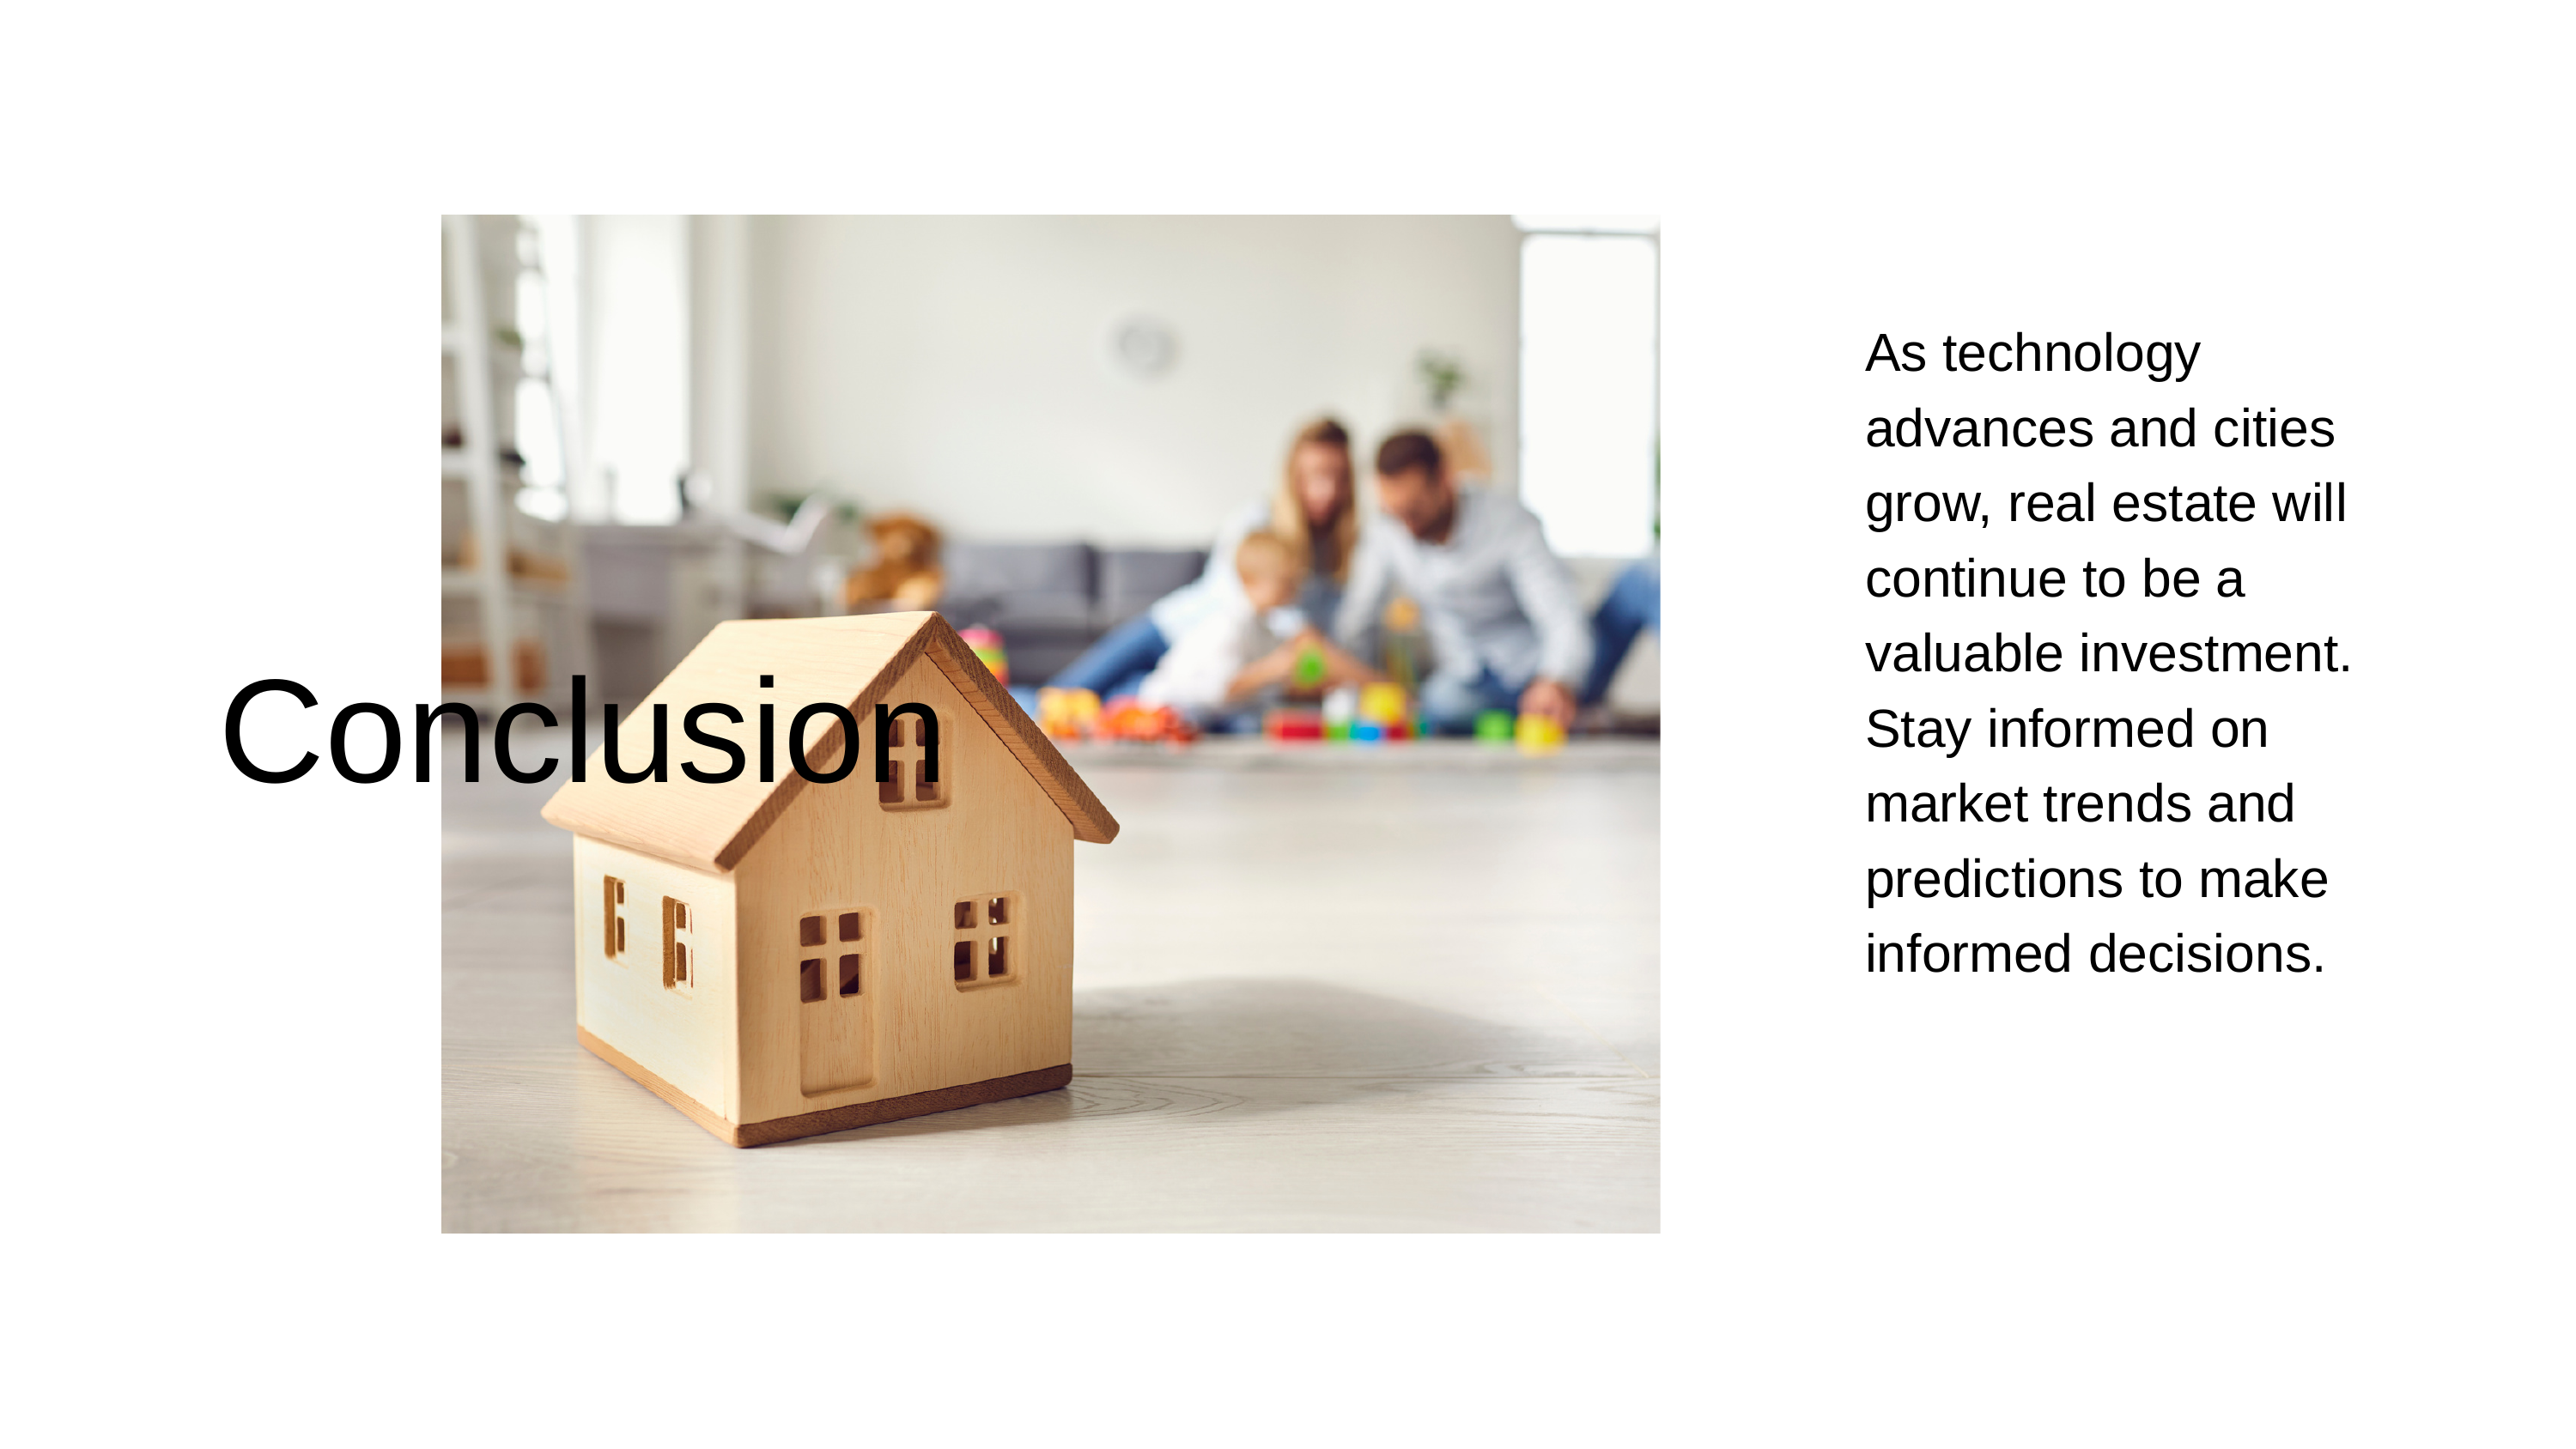

As technology advances and cities grow, real estate will continue to be a valuable investment. Stay informed on market trends and predictions to make informed decisions.
Conclusion